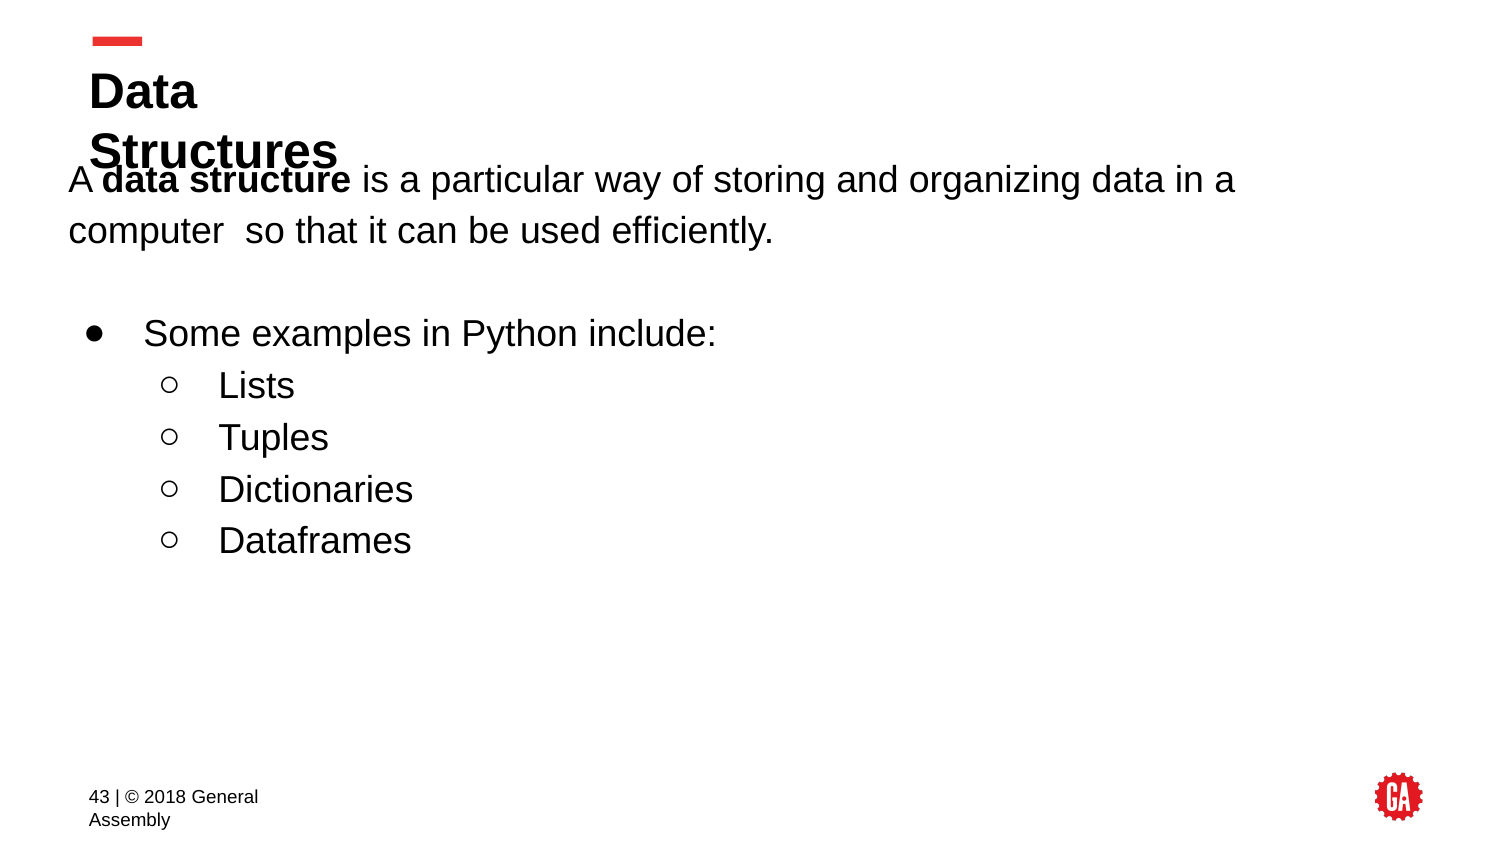

# Data Structures
A data structure is a particular way of storing and organizing data in a computer  so that it can be used eﬃciently.

Some examples in Python include:
Lists
Tuples
Dictionaries
Dataframes
43 | © 2018 General Assembly